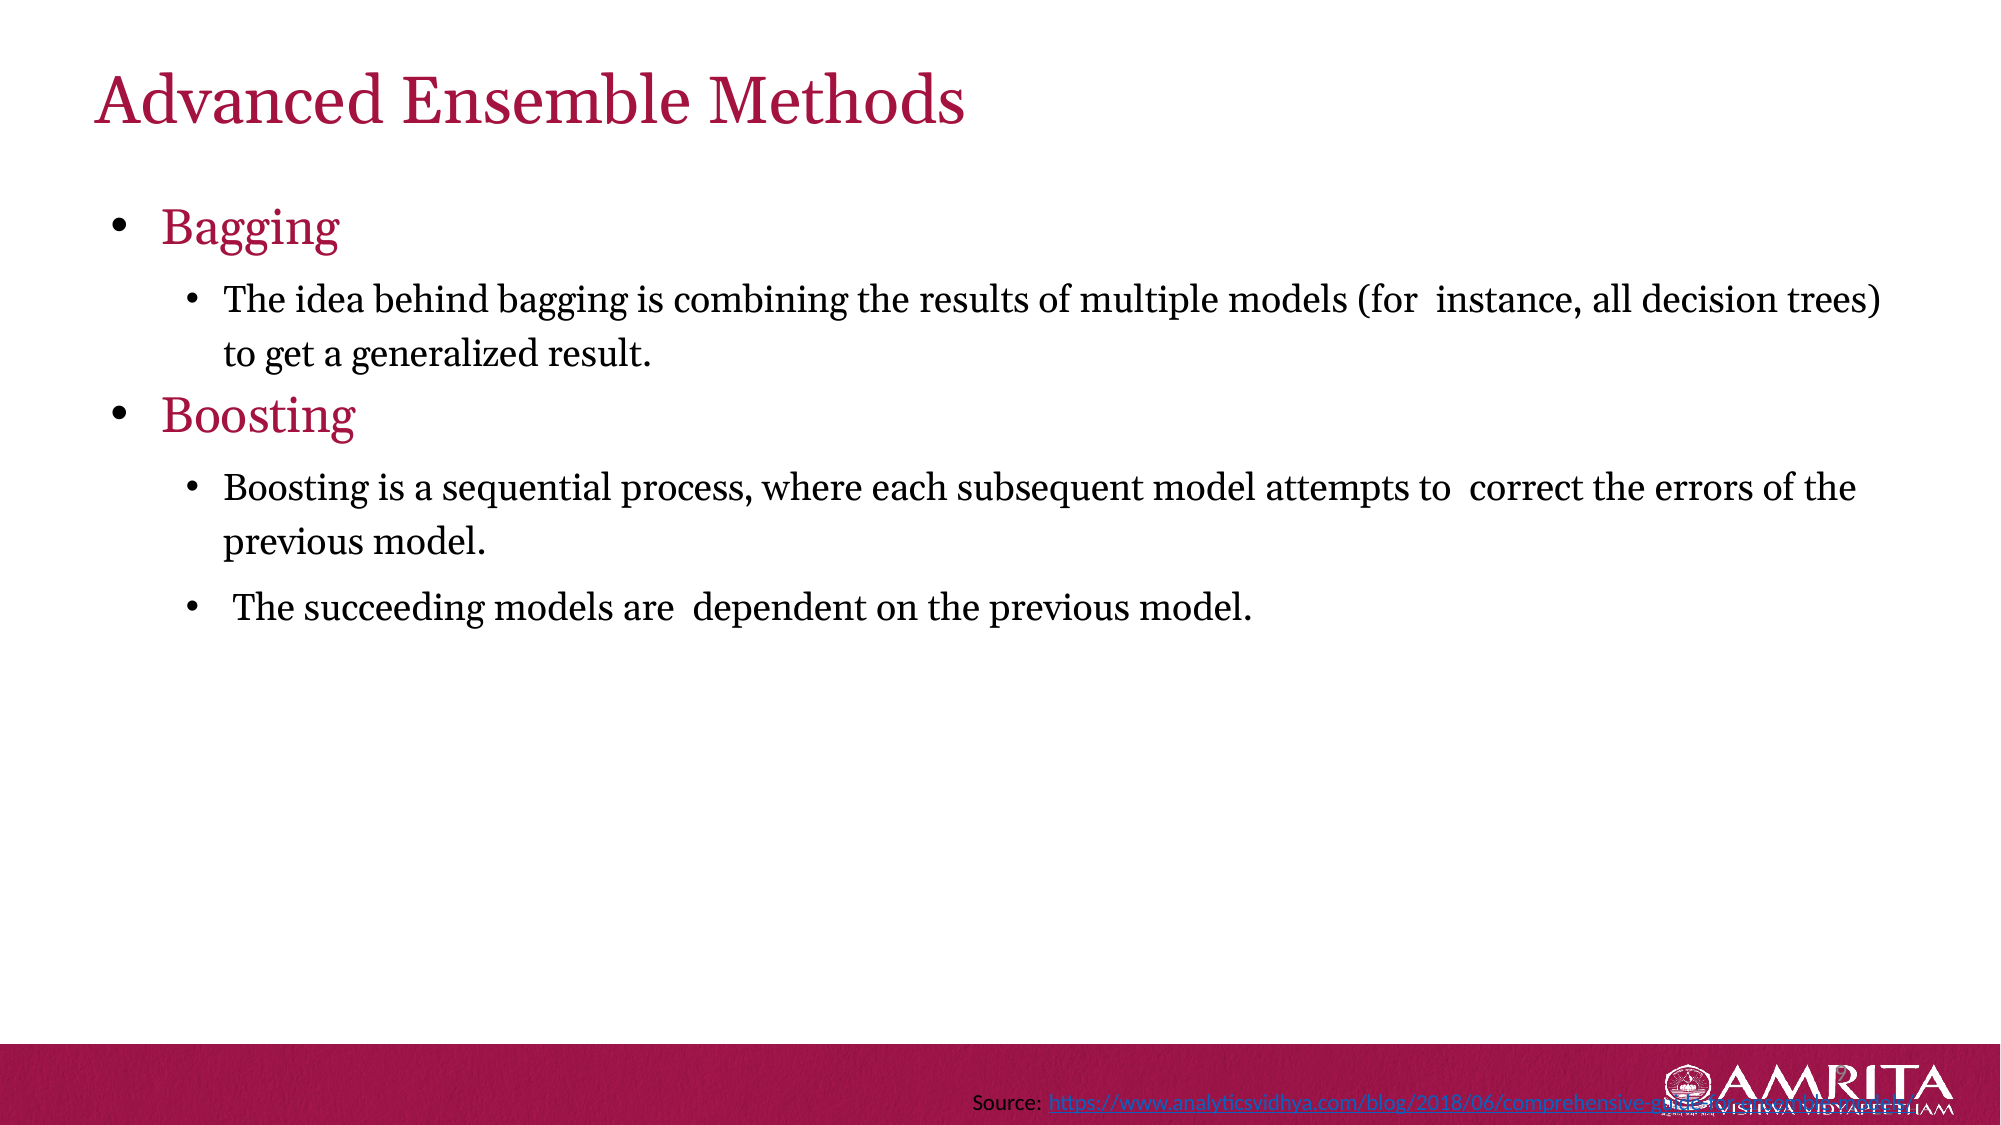

# Advanced Ensemble Methods
Bagging
The idea behind bagging is combining the results of multiple models (for  instance, all decision trees) to get a generalized result.
Boosting
Boosting is a sequential process, where each subsequent model attempts to  correct the errors of the previous model.
 The succeeding models are  dependent on the previous model.

9
Source: https://www.analyticsvidhya.com/blog/2018/06/comprehensive-guide-for-ensemble-models/